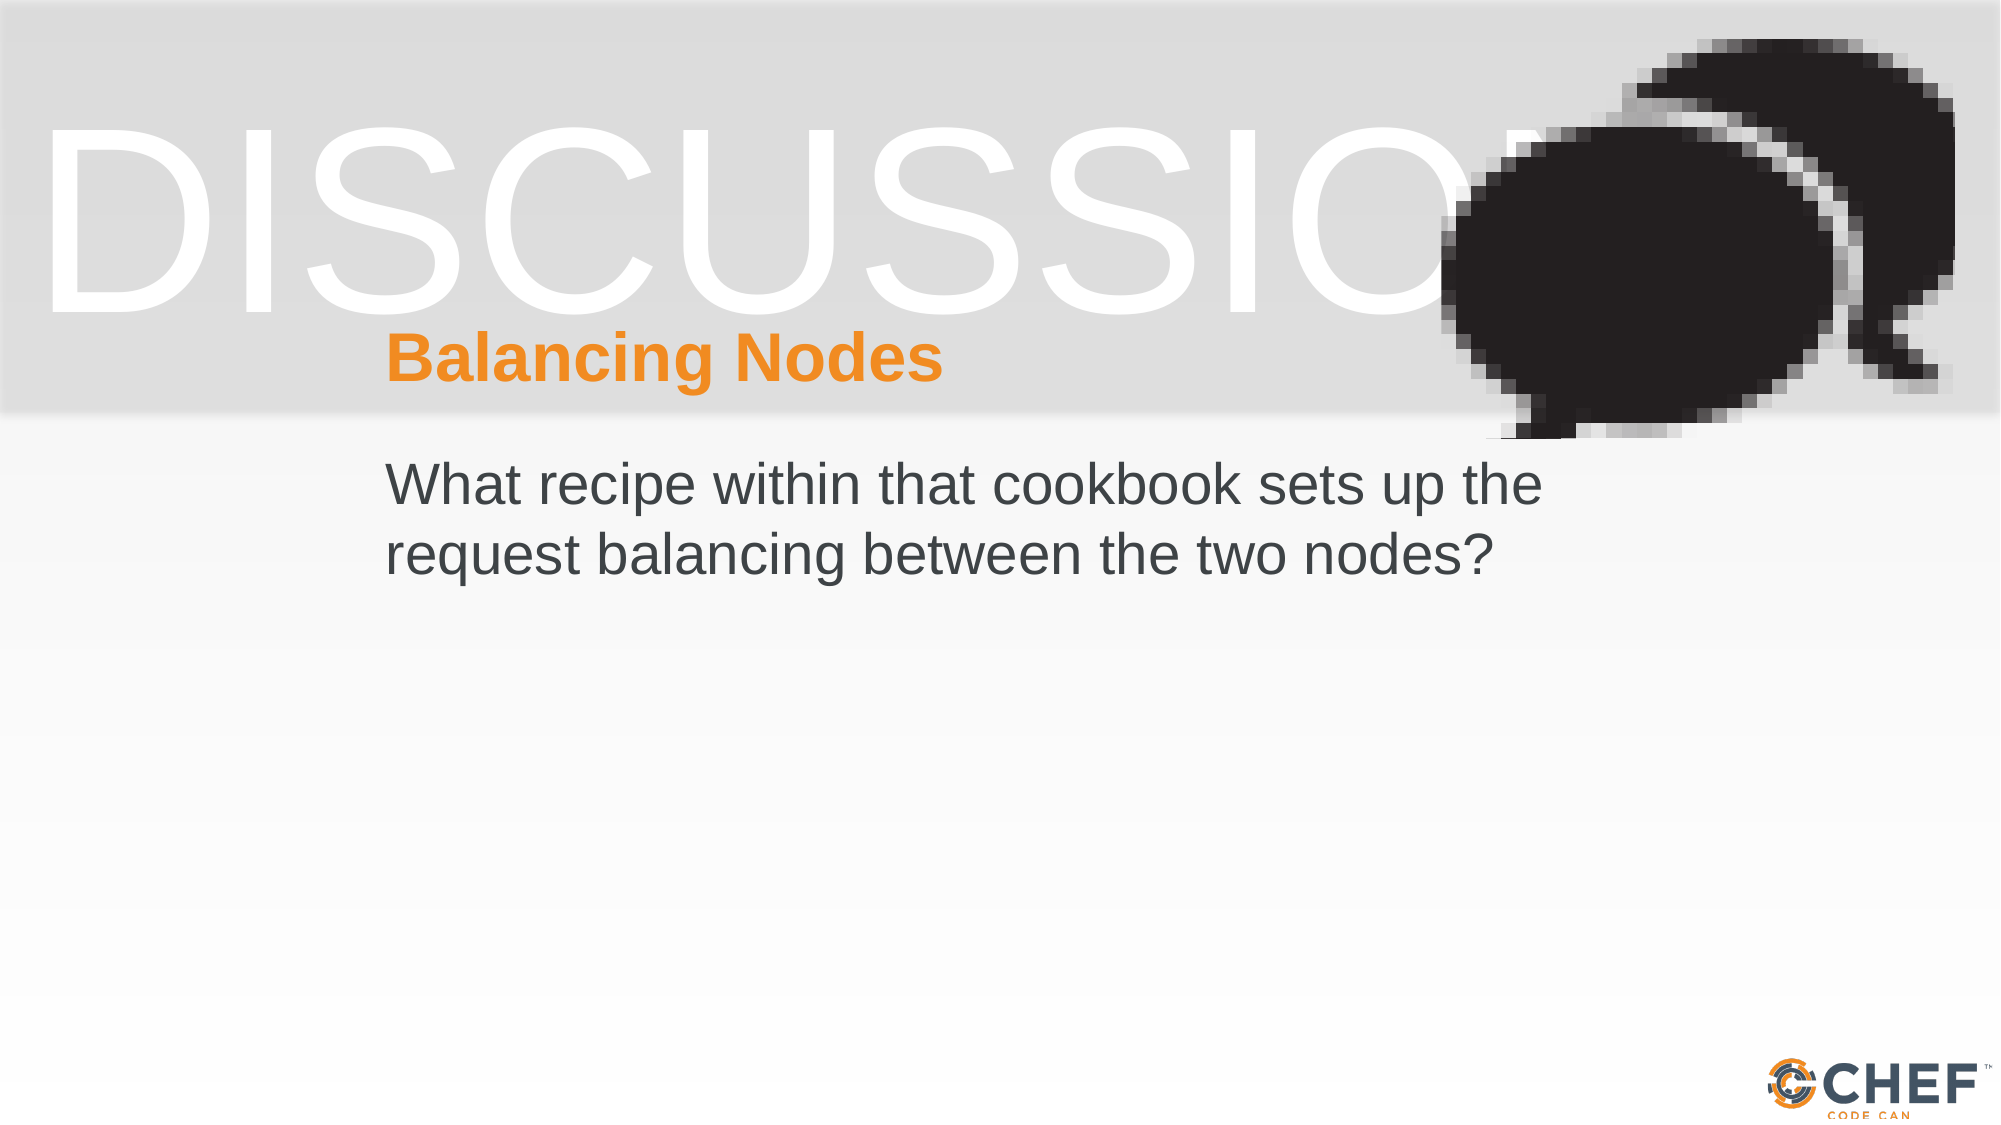

# Balancing Nodes
What recipe within that cookbook sets up the request balancing between the two nodes?